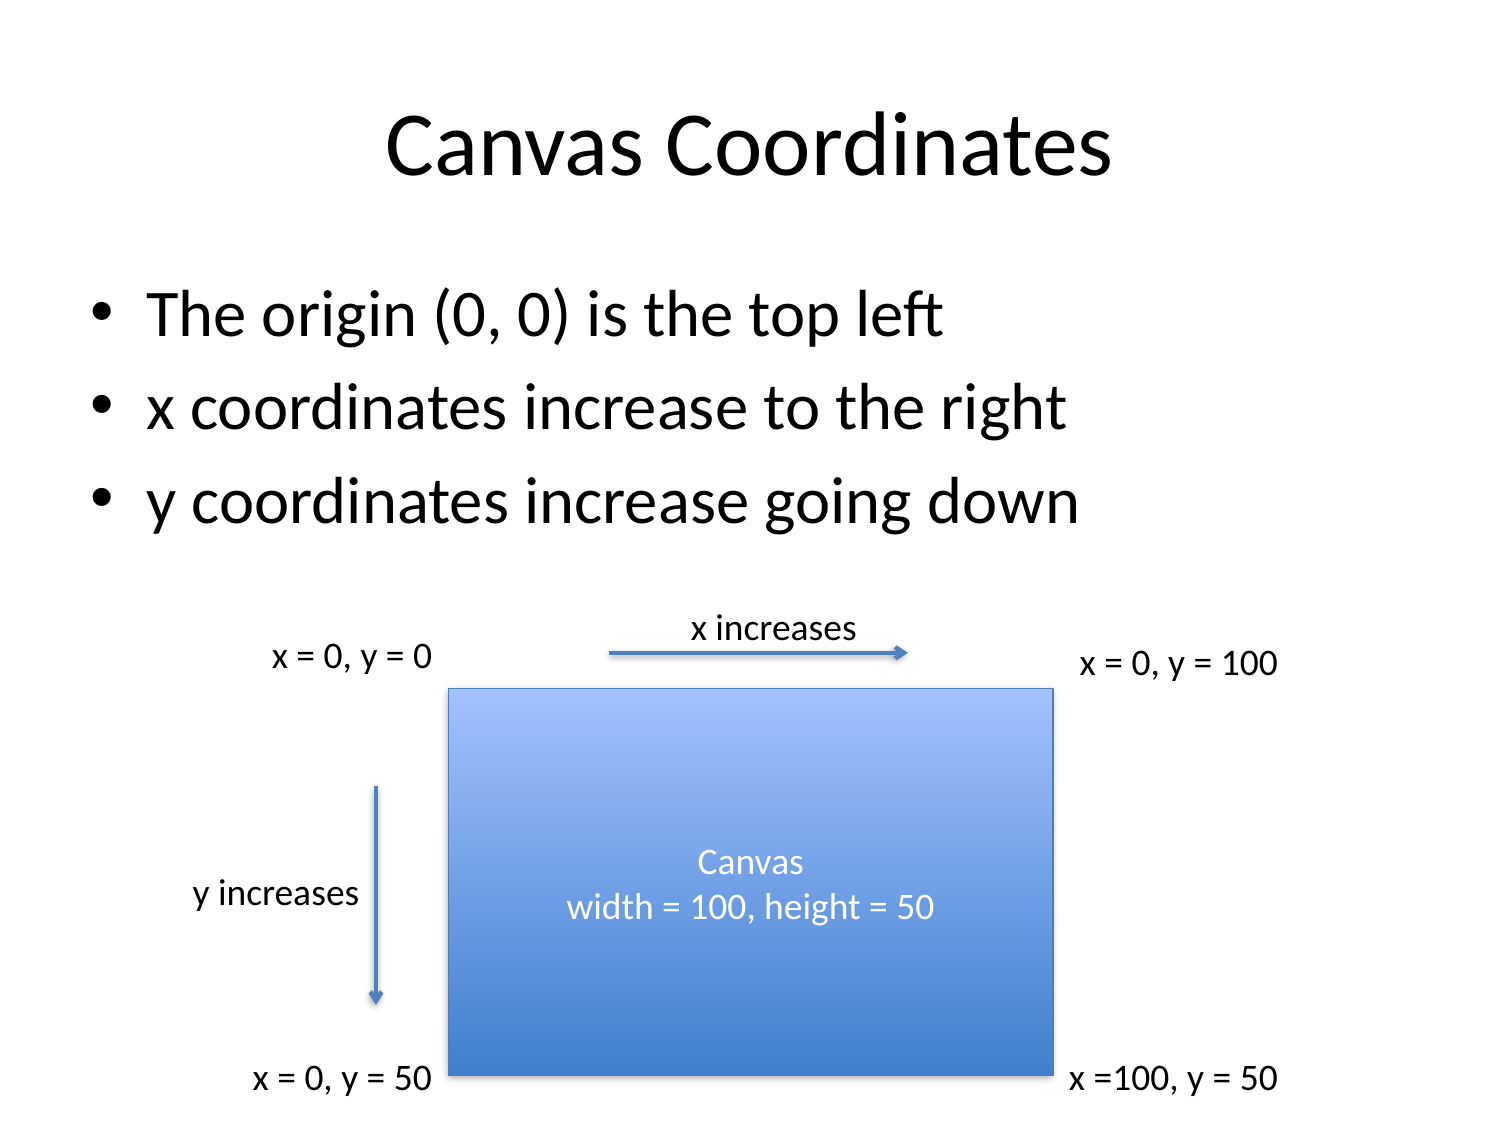

# Canvas Coordinates
The origin (0, 0) is the top left
x coordinates increase to the right
y coordinates increase going down
x increases
x = 0, y = 0
x = 0, y = 100
Canvas
width = 100, height = 50
y increases
x = 0, y = 50
x =100, y = 50